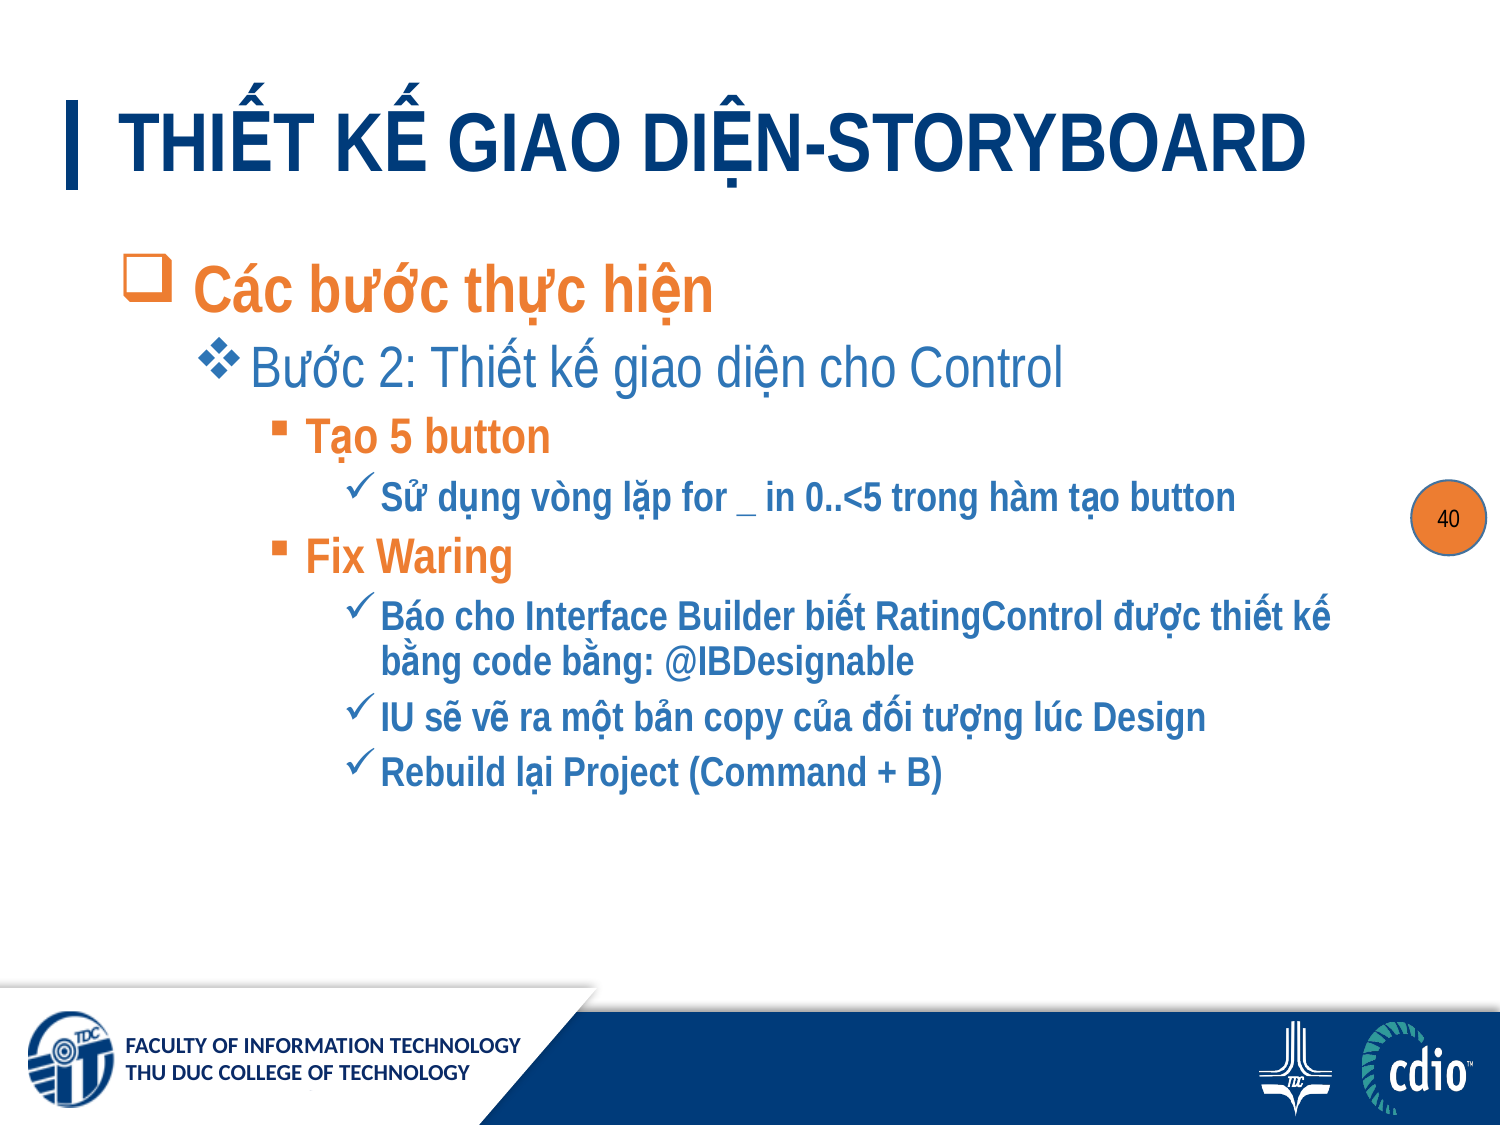

# THIẾT KẾ GIAO DIỆN-STORYBOARD
 Các bước thực hiện
Bước 2: Thiết kế giao diện cho Control
Tạo 5 button
Sử dụng vòng lặp for _ in 0..<5 trong hàm tạo button
Fix Waring
Báo cho Interface Builder biết RatingControl được thiết kế bằng code bằng: @IBDesignable
IU sẽ vẽ ra một bản copy của đối tượng lúc Design
Rebuild lại Project (Command + B)